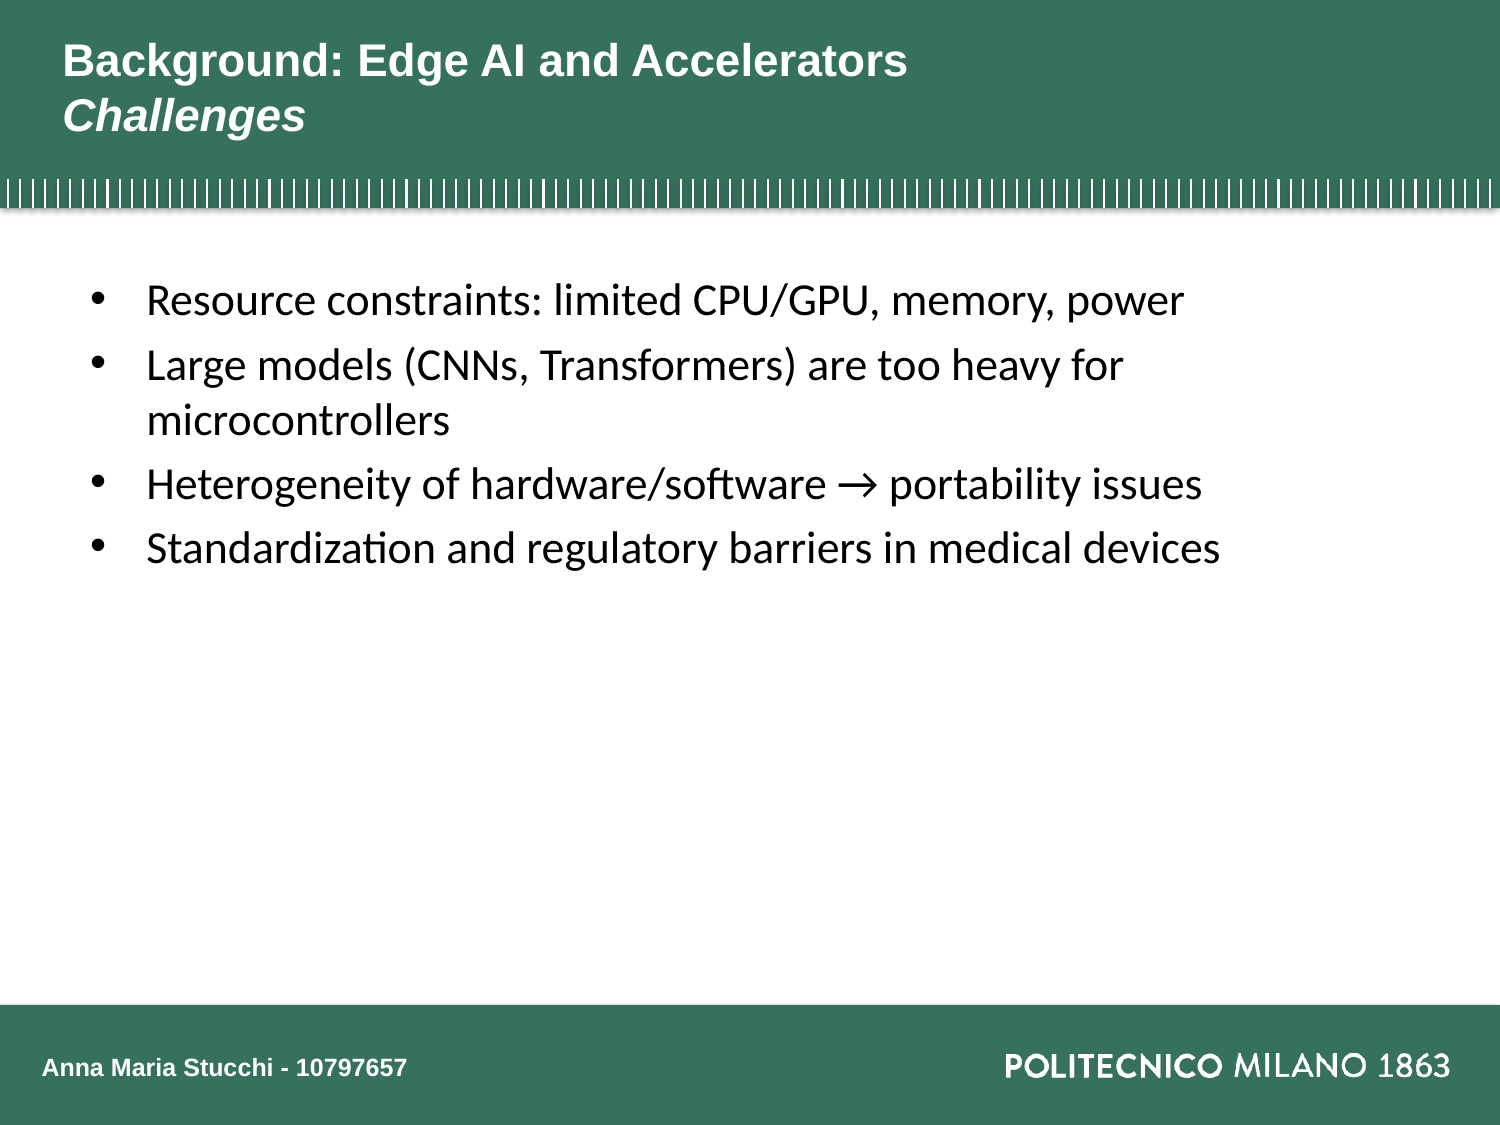

# Background: Edge AI and Accelerators Challenges
Resource constraints: limited CPU/GPU, memory, power
Large models (CNNs, Transformers) are too heavy for microcontrollers
Heterogeneity of hardware/software → portability issues
Standardization and regulatory barriers in medical devices